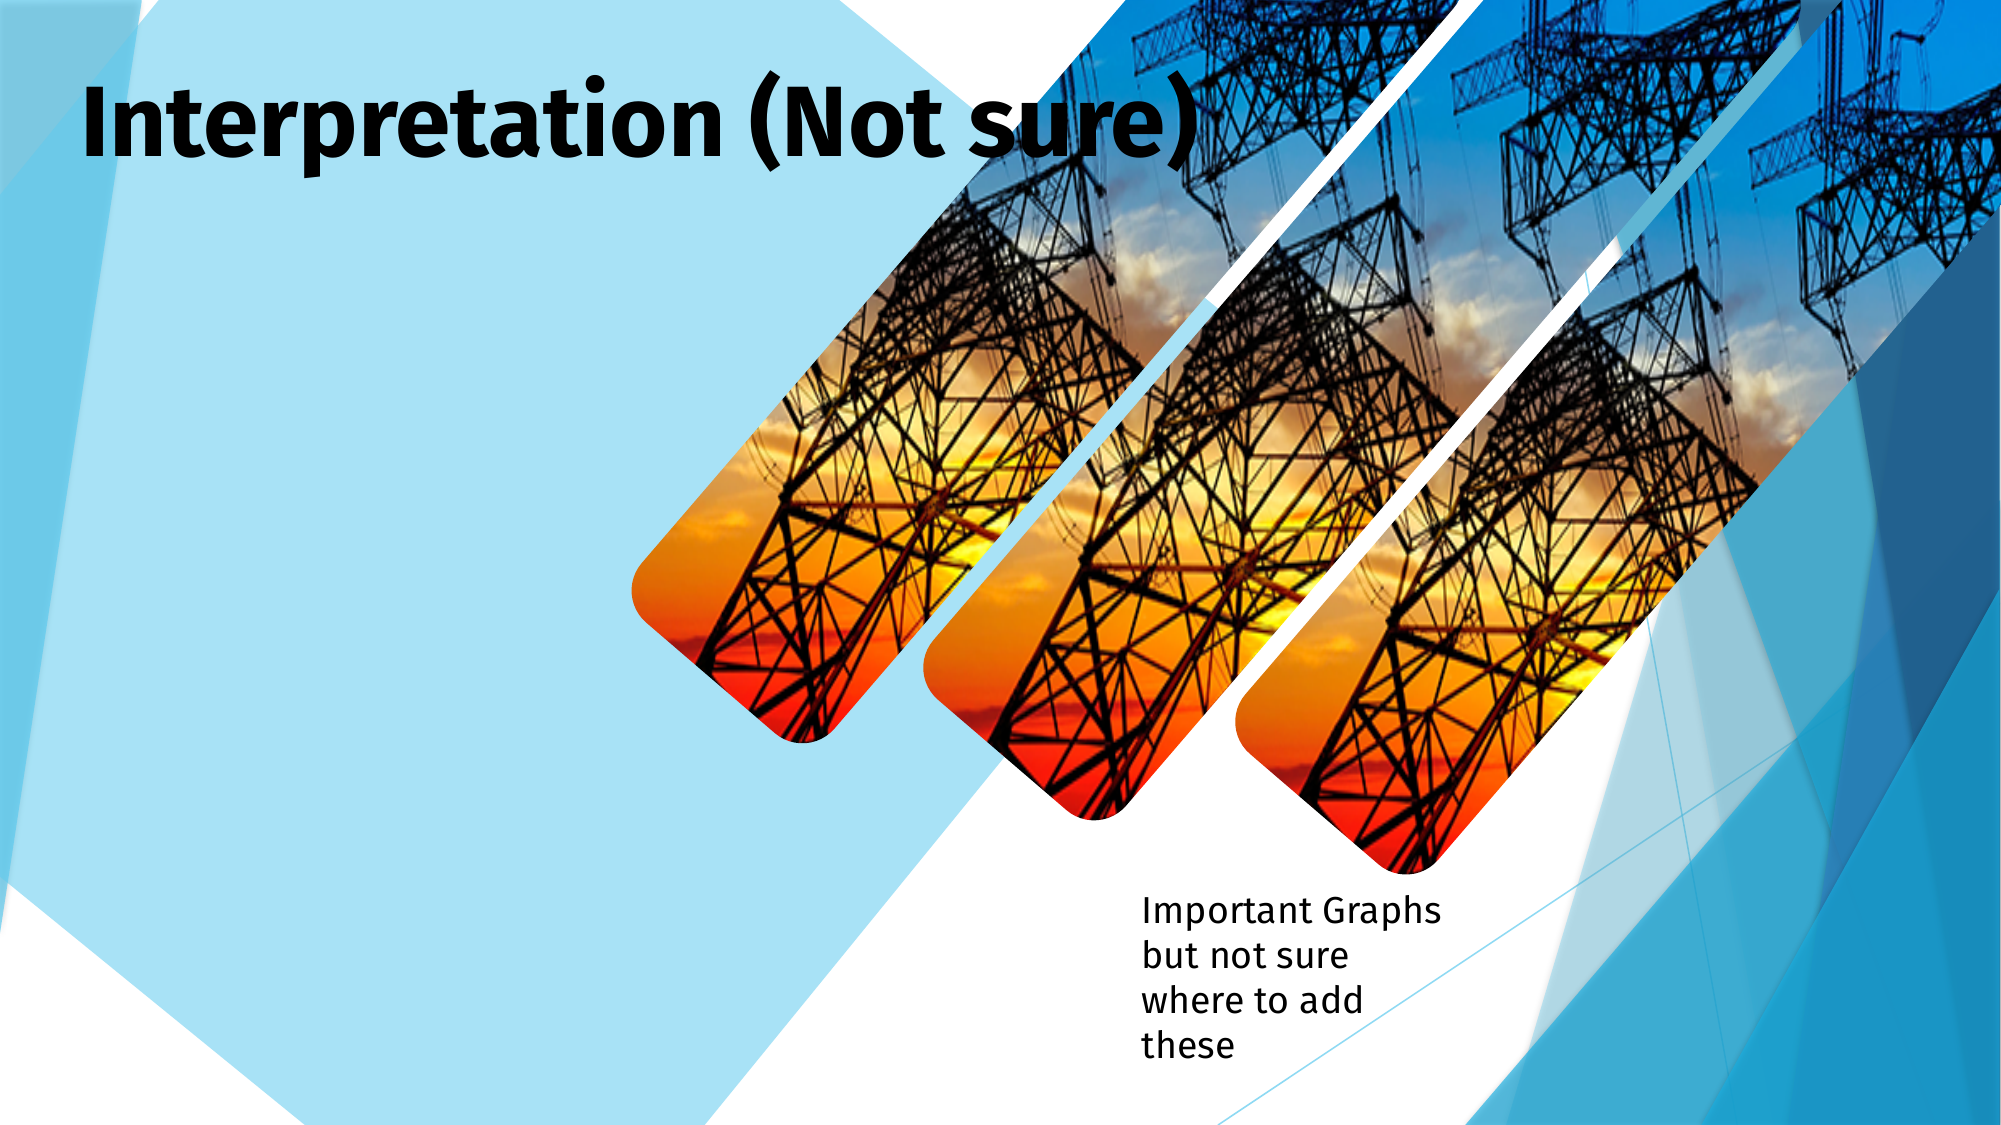

Interpretation (Not sure)
Important Graphs but not sure where to add these